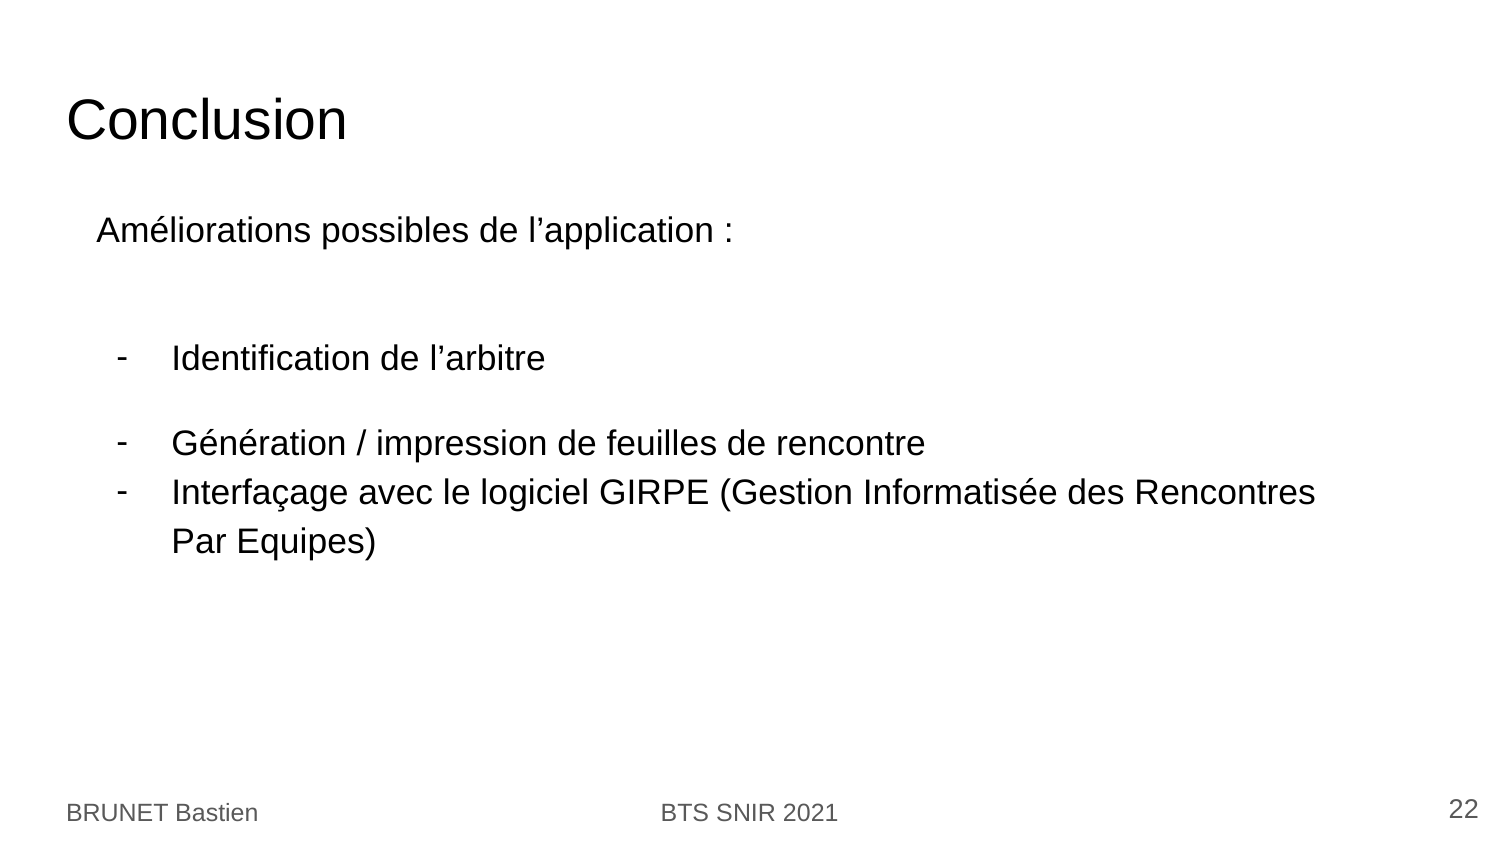

# Conclusion
Améliorations possibles de l’application :

Identification de l’arbitre
Génération / impression de feuilles de rencontre
Interfaçage avec le logiciel GIRPE (Gestion Informatisée des Rencontres Par Equipes)
22